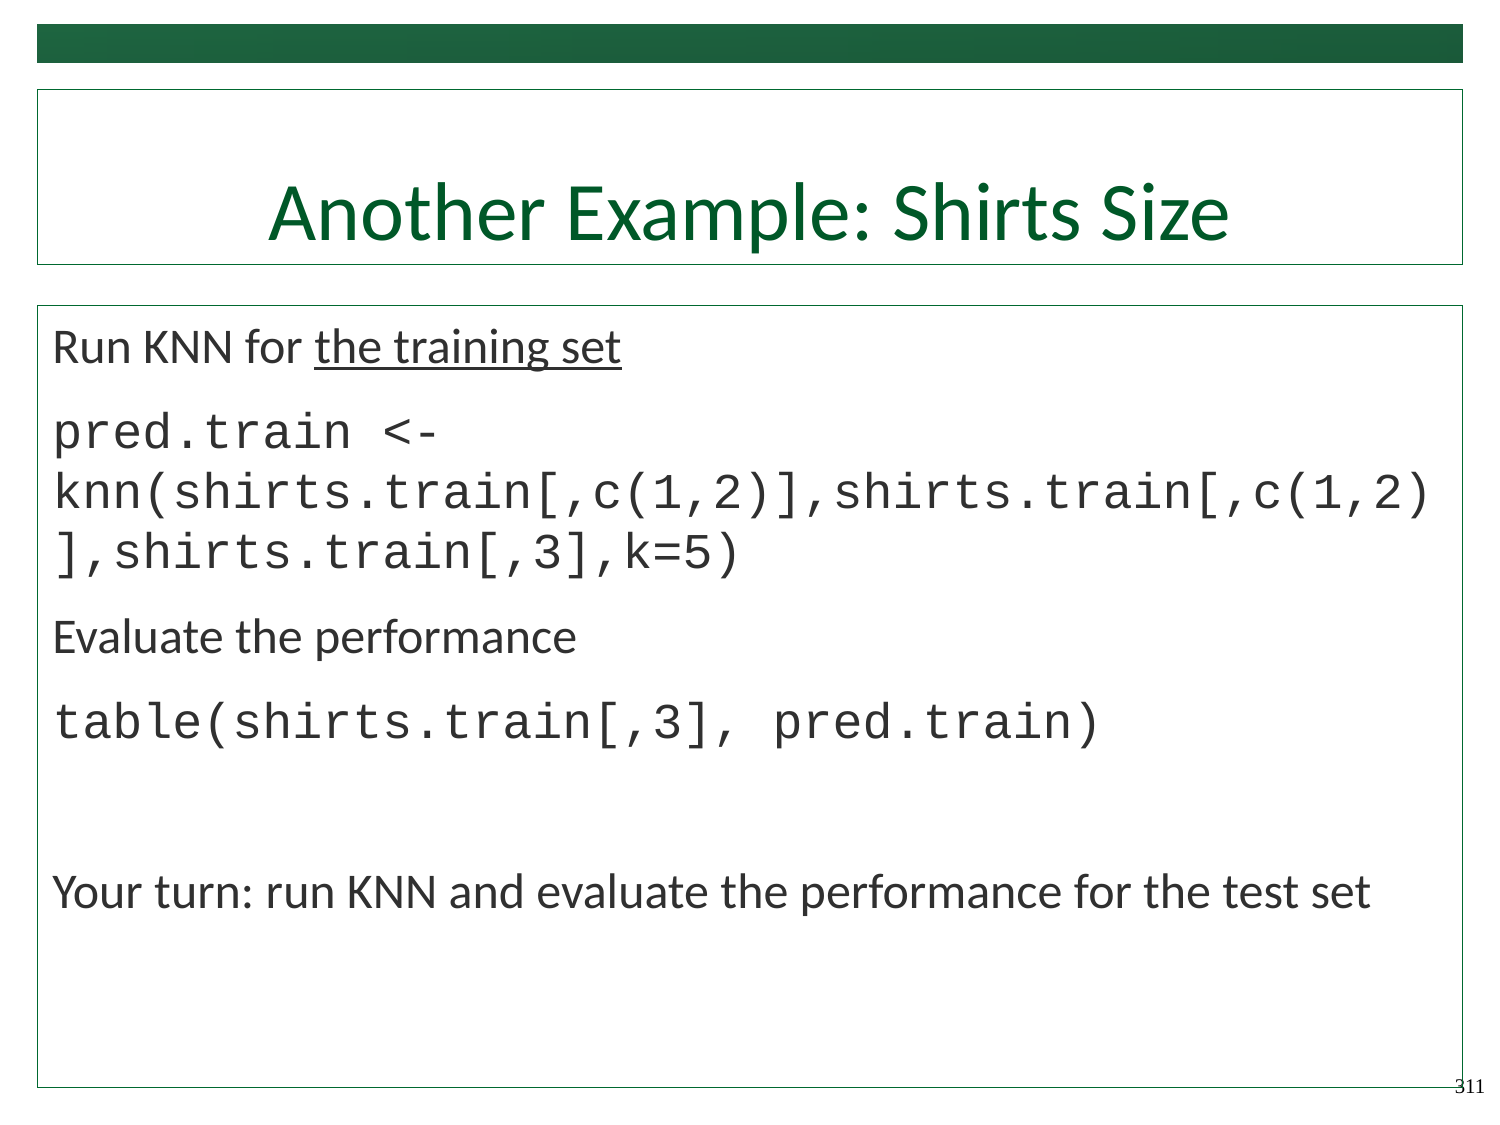

# Another Example: Shirts Size
Run KNN for the training set
pred.train <- knn(shirts.train[,c(1,2)],shirts.train[,c(1,2)],shirts.train[,3],k=5)
Evaluate the performance
table(shirts.train[,3], pred.train)

Your turn: run KNN and evaluate the performance for the test set
311